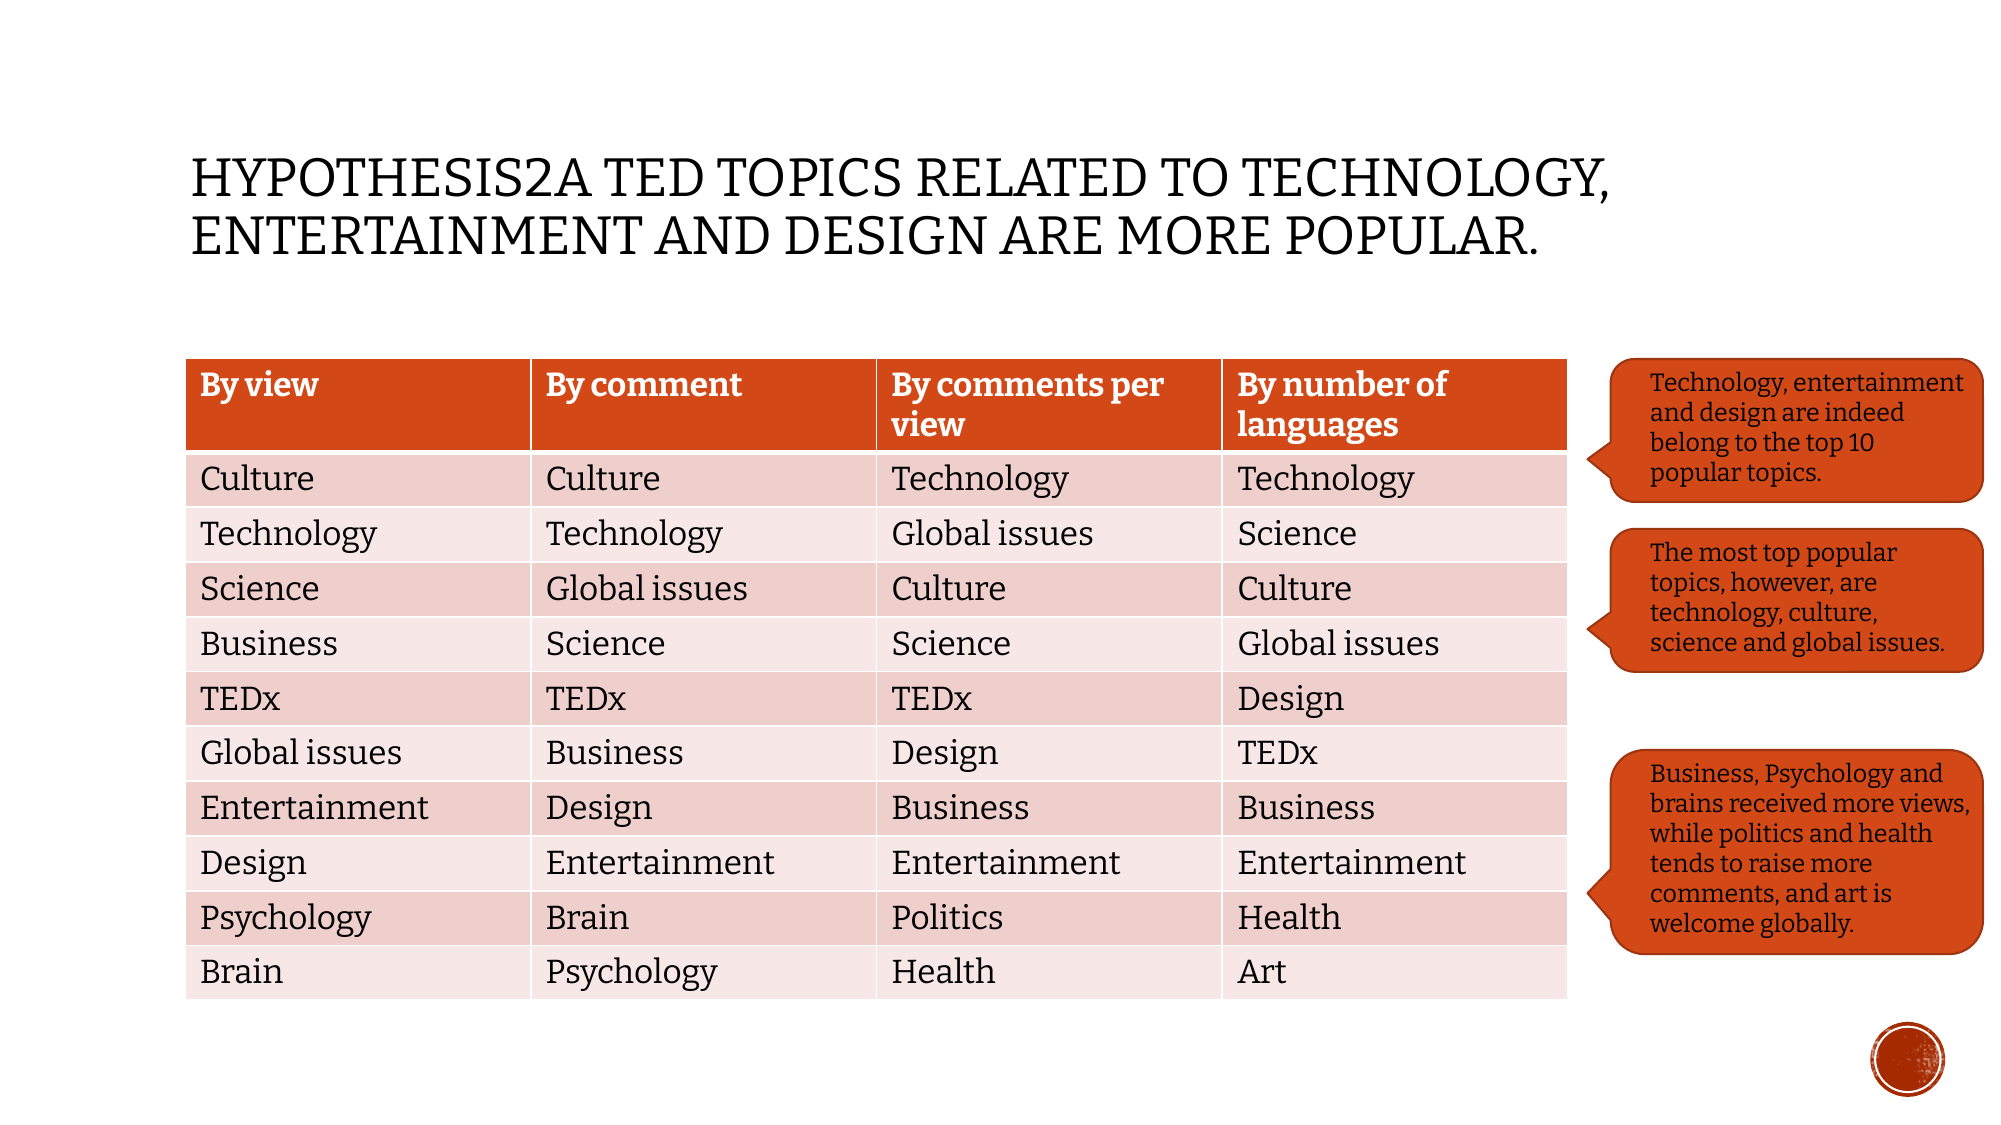

# Hypothesis2a Ted Topics related to technology, entertainment and design are more popular.

| By view | By comment | By comments per view | By number of languages |
| --- | --- | --- | --- |
| Culture | Culture | Technology | Technology |
| Technology | Technology | Global issues | Science |
| Science | Global issues | Culture | Culture |
| Business | Science | Science | Global issues |
| TEDx | TEDx | TEDx | Design |
| Global issues | Business | Design | TEDx |
| Entertainment | Design | Business | Business |
| Design | Entertainment | Entertainment | Entertainment |
| Psychology | Brain | Politics | Health |
| Brain | Psychology | Health | Art |

Technology, entertainment and design are indeed belong to the top 10 popular topics.

The most top popular topics, however, are technology, culture, science and global issues.

Business, Psychology and brains received more views, while politics and health tends to raise more comments, and art is welcome globally.